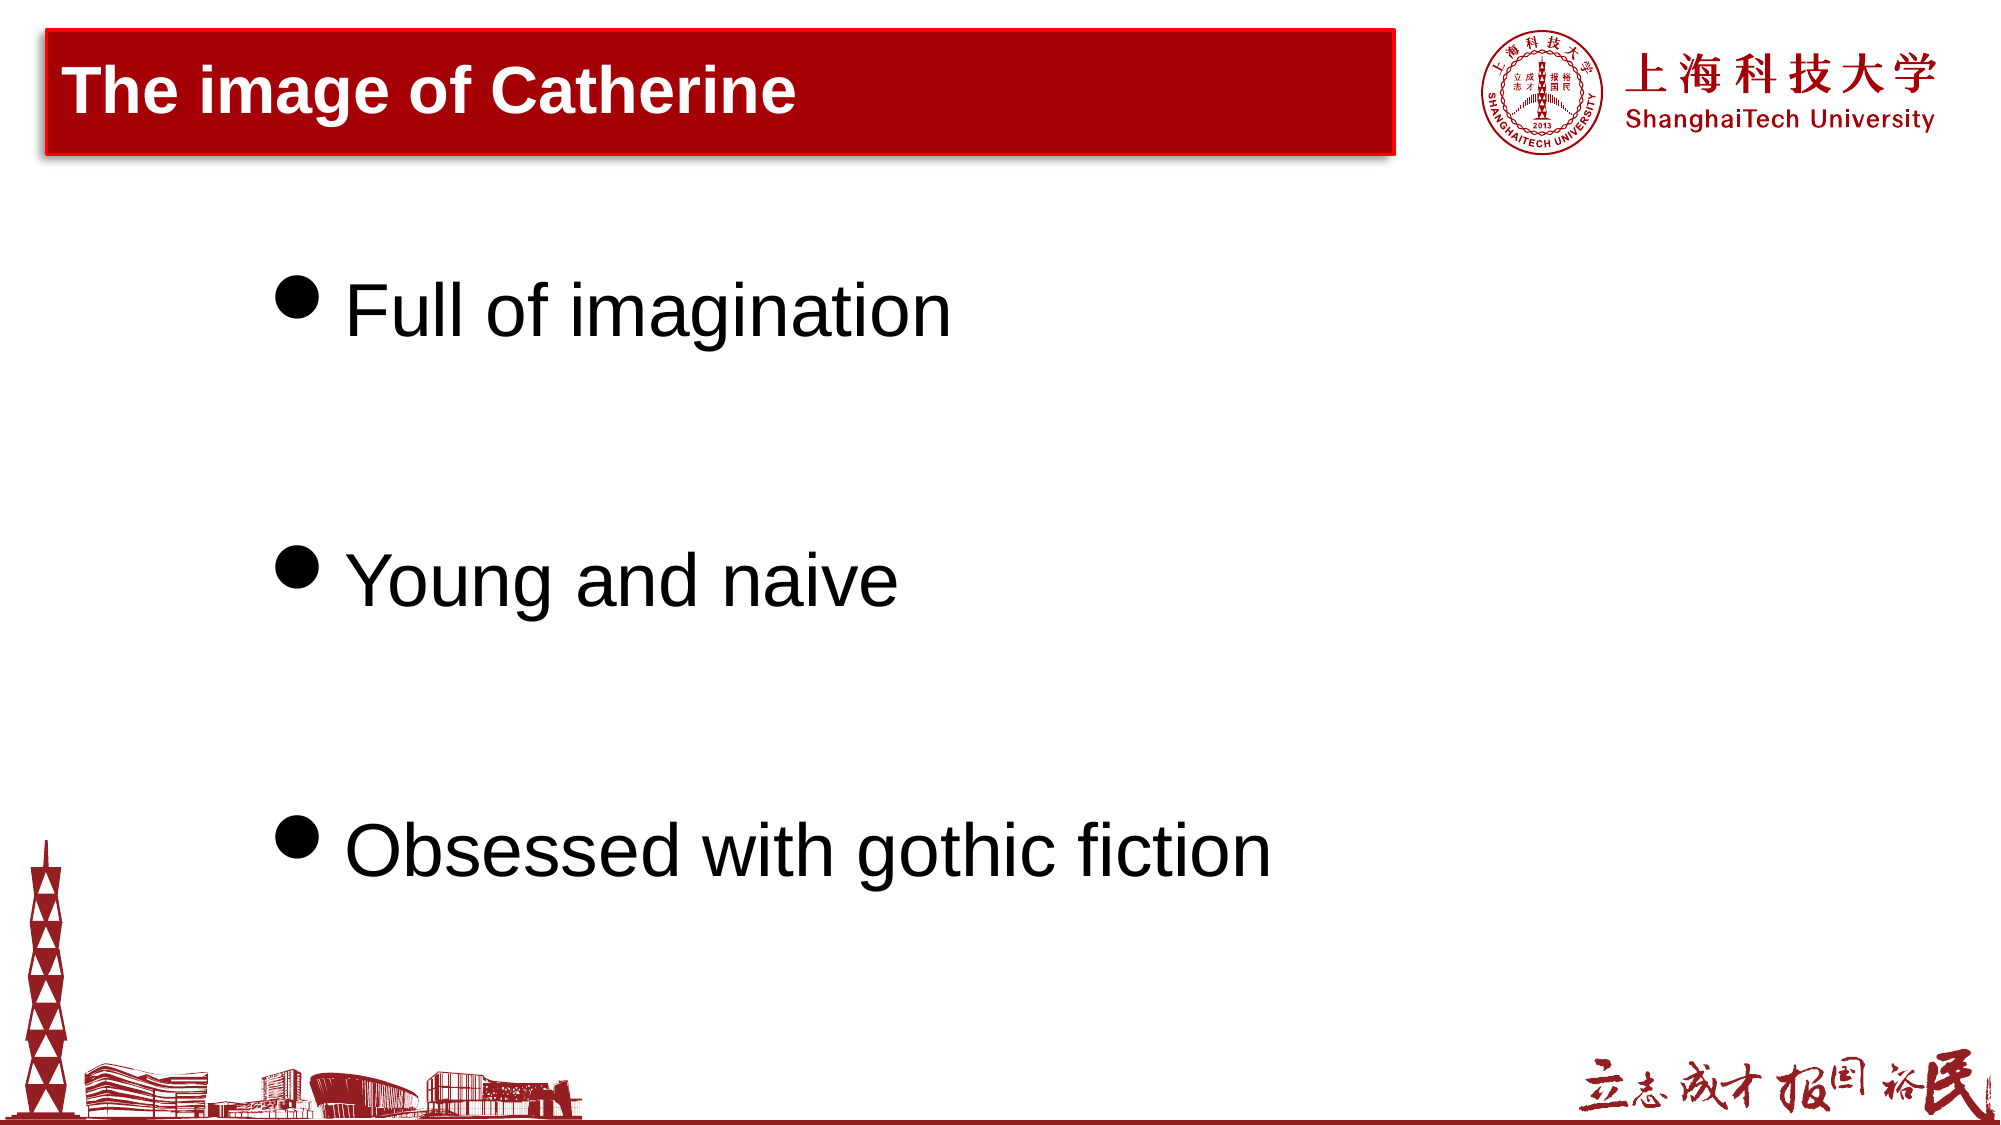

# The image of Catherine
Full of imagination

Young and naive

Obsessed with gothic fiction